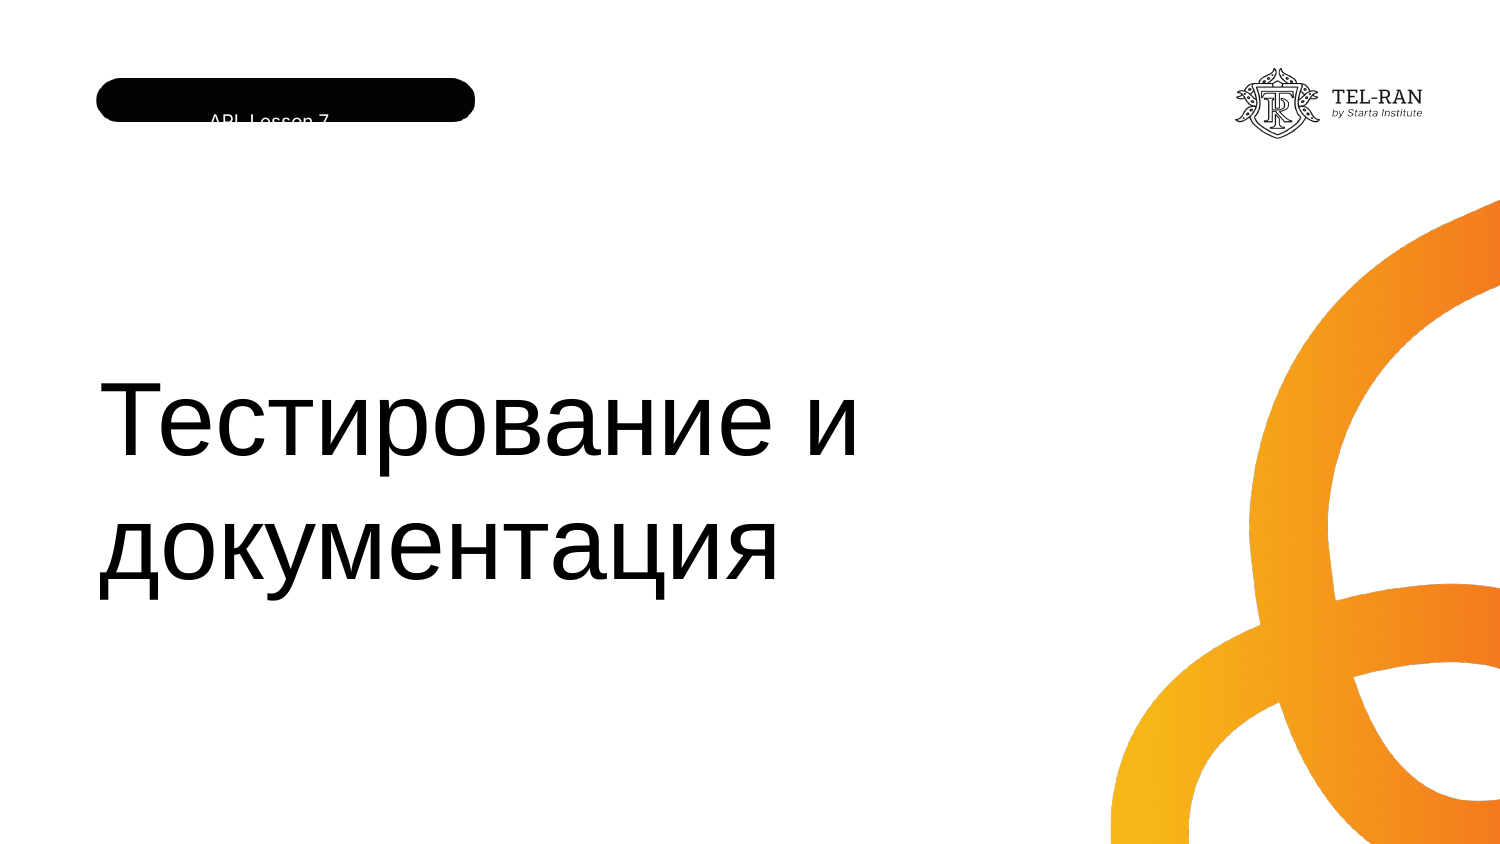

API. Lesson 7
 1
# Тестирование и документация